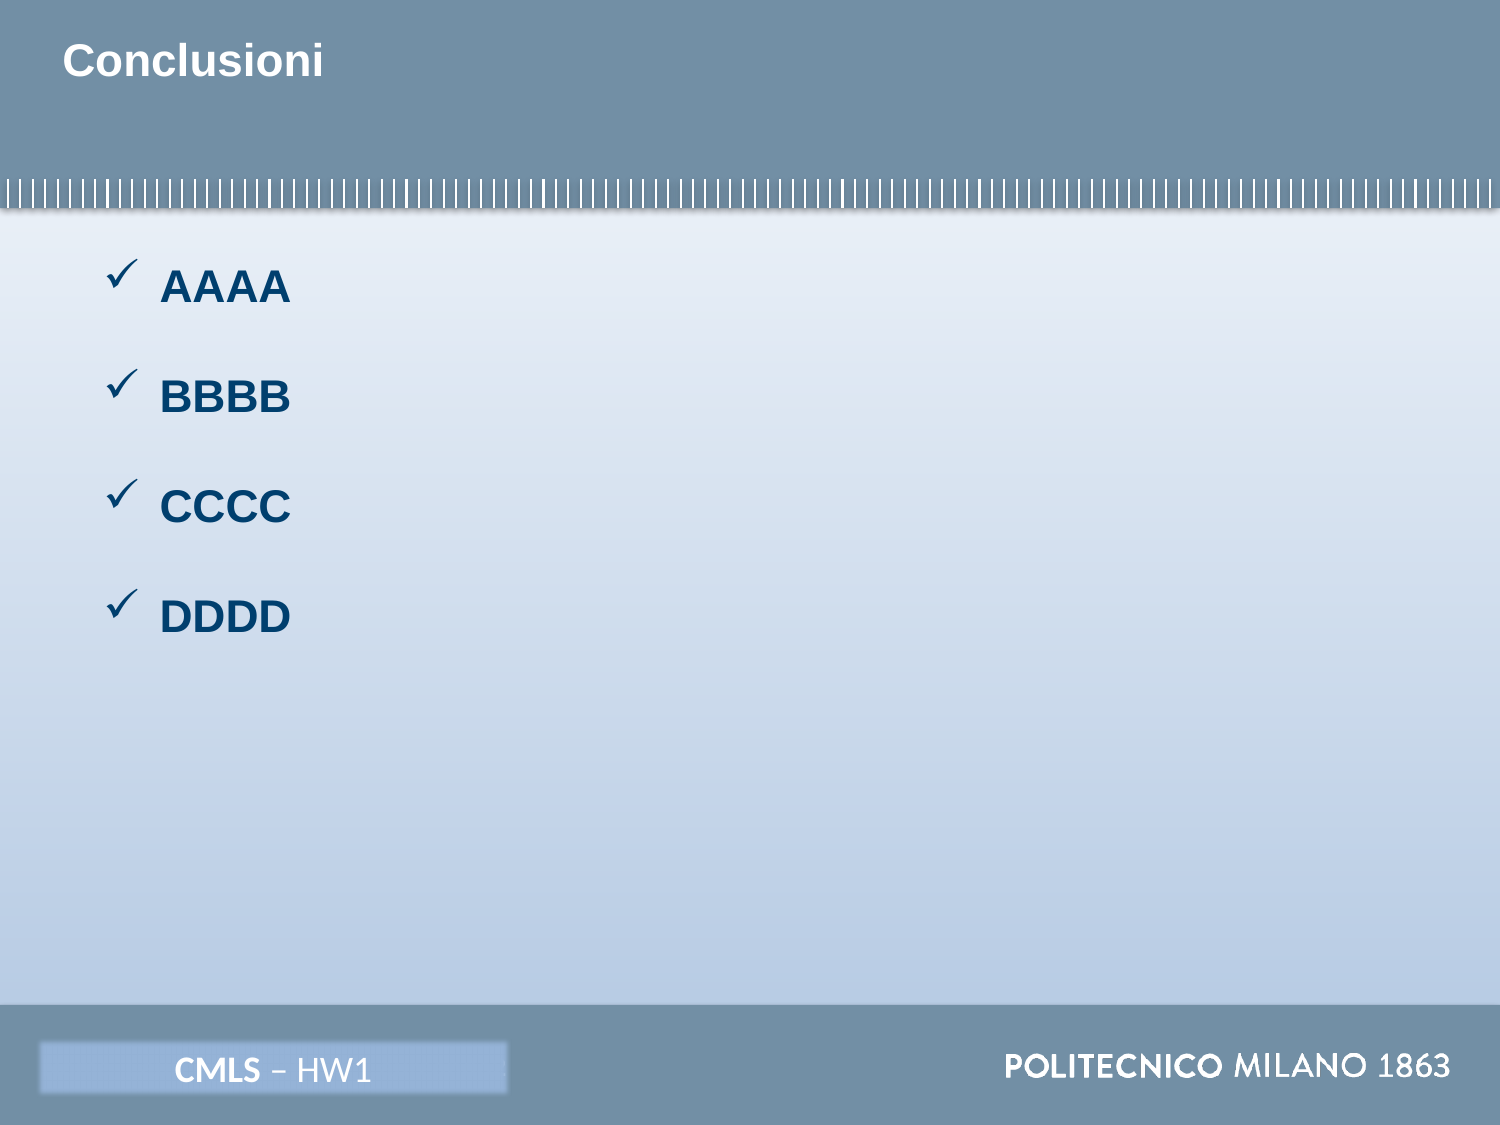

# Conclusioni
AAAA

BBBB

CCCC

DDDD
CMLS – HW1